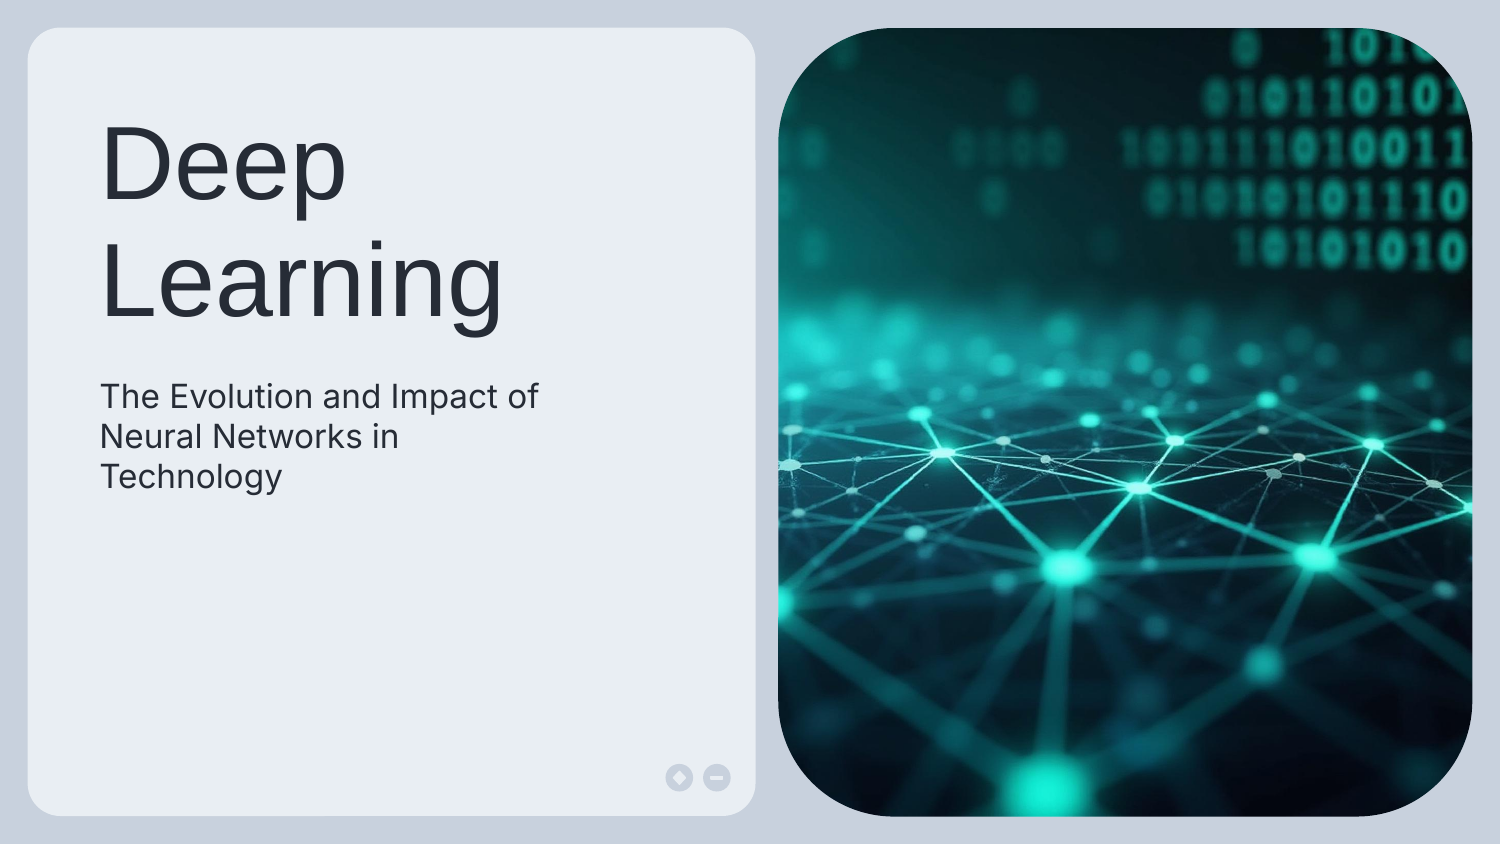

# Deep Learning
The Evolution and Impact of Neural Networks in Technology